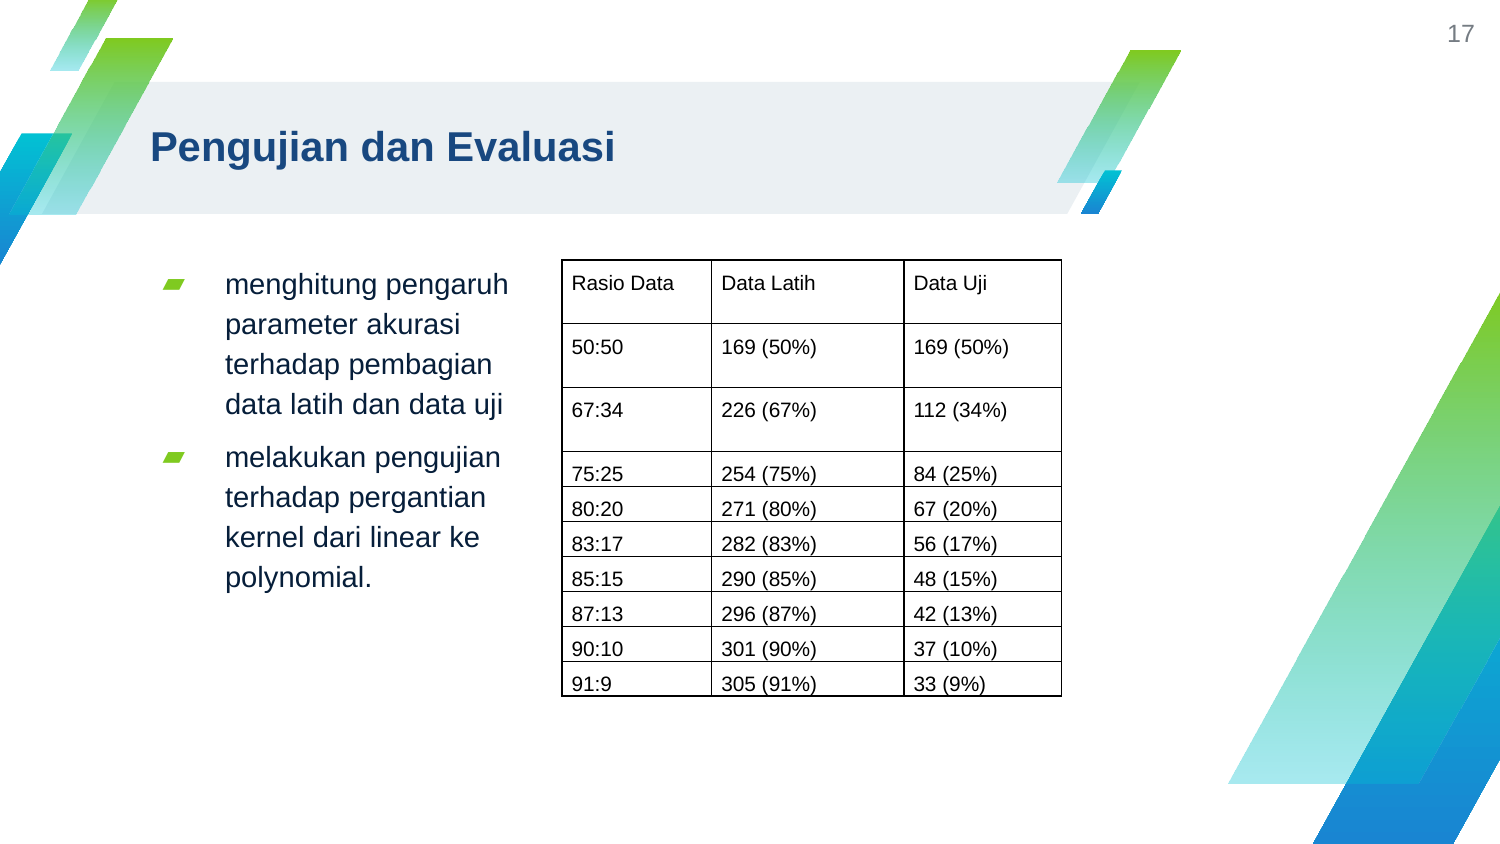

17
# Pengujian dan Evaluasi
menghitung pengaruh parameter akurasi terhadap pembagian data latih dan data uji
melakukan pengujian terhadap pergantian kernel dari linear ke polynomial.

| Rasio Data | Data Latih | Data Uji |
| --- | --- | --- |
| 50:50 | 169 (50%) | 169 (50%) |
| 67:34 | 226 (67%) | 112 (34%) |
| 75:25 | 254 (75%) | 84 (25%) |
| 80:20 | 271 (80%) | 67 (20%) |
| 83:17 | 282 (83%) | 56 (17%) |
| 85:15 | 290 (85%) | 48 (15%) |
| 87:13 | 296 (87%) | 42 (13%) |
| 90:10 | 301 (90%) | 37 (10%) |
| 91:9 | 305 (91%) | 33 (9%) |